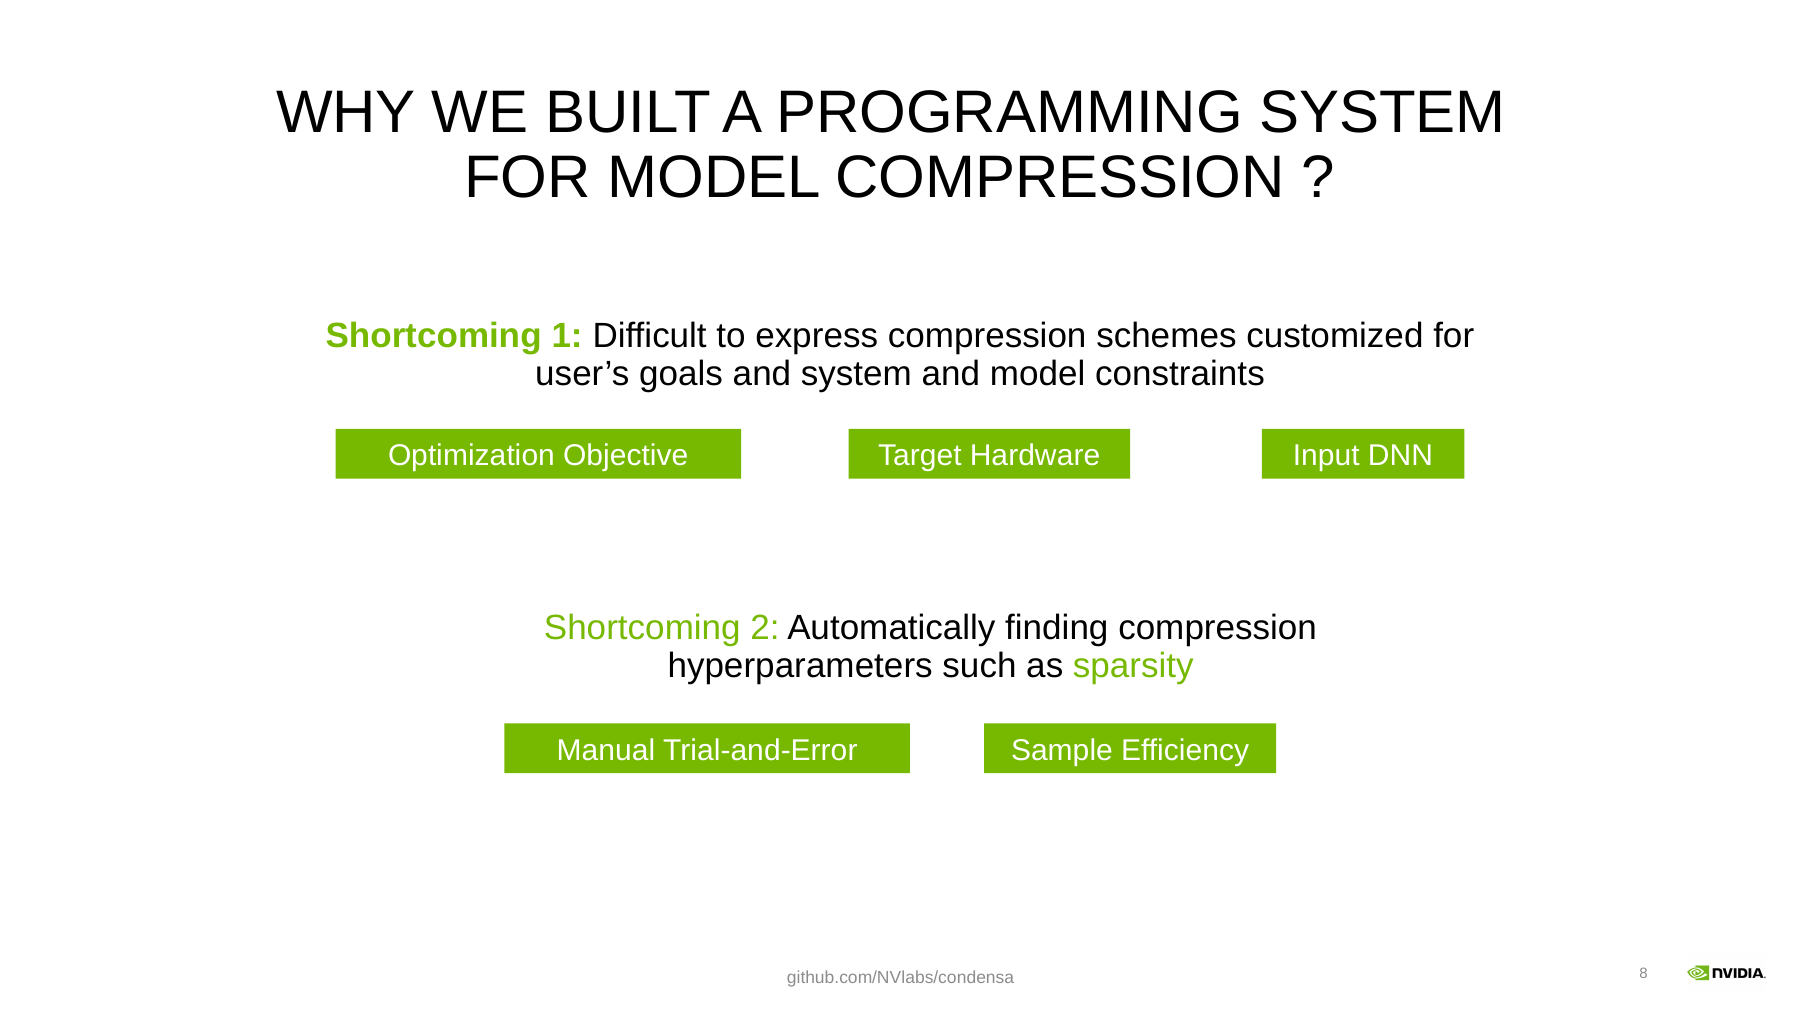

# Why we built a programming system FOR MODEL COMPRESSION ?
Shortcoming 1: Difficult to express compression schemes customized for user’s goals and system and model constraints
Optimization Objective
Target Hardware
Input DNN
Shortcoming 2: Automatically finding compression hyperparameters such as sparsity
Manual Trial-and-Error
Sample Efficiency